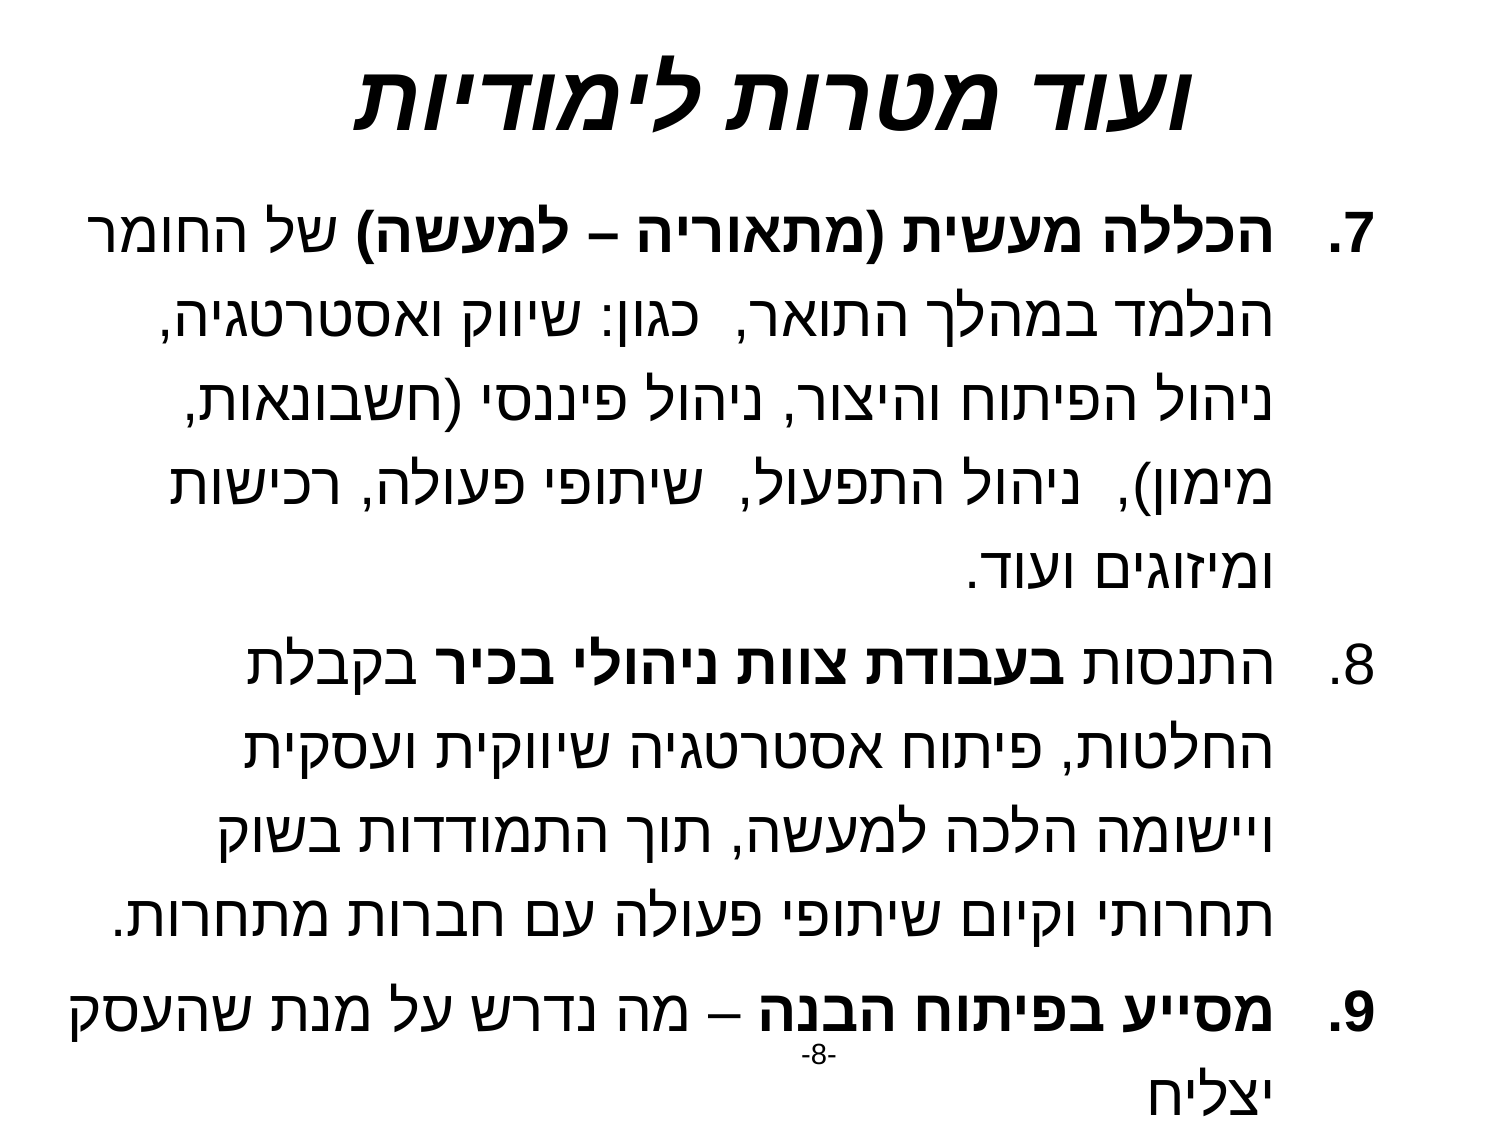

# ועוד מטרות לימודיות
הכללה מעשית (מתאוריה – למעשה) של החומר הנלמד במהלך התואר,  כגון: שיווק ואסטרטגיה, ניהול הפיתוח והיצור, ניהול פיננסי (חשבונאות, מימון),  ניהול התפעול,  שיתופי פעולה, רכישות ומיזוגים ועוד.
התנסות בעבודת צוות ניהולי בכיר בקבלת החלטות, פיתוח אסטרטגיה שיווקית ועסקית ויישומה הלכה למעשה, תוך התמודדות בשוק תחרותי וקיום שיתופי פעולה עם חברות מתחרות.
מסייע בפיתוח הבנה – מה נדרש על מנת שהעסק יצליח

-8-